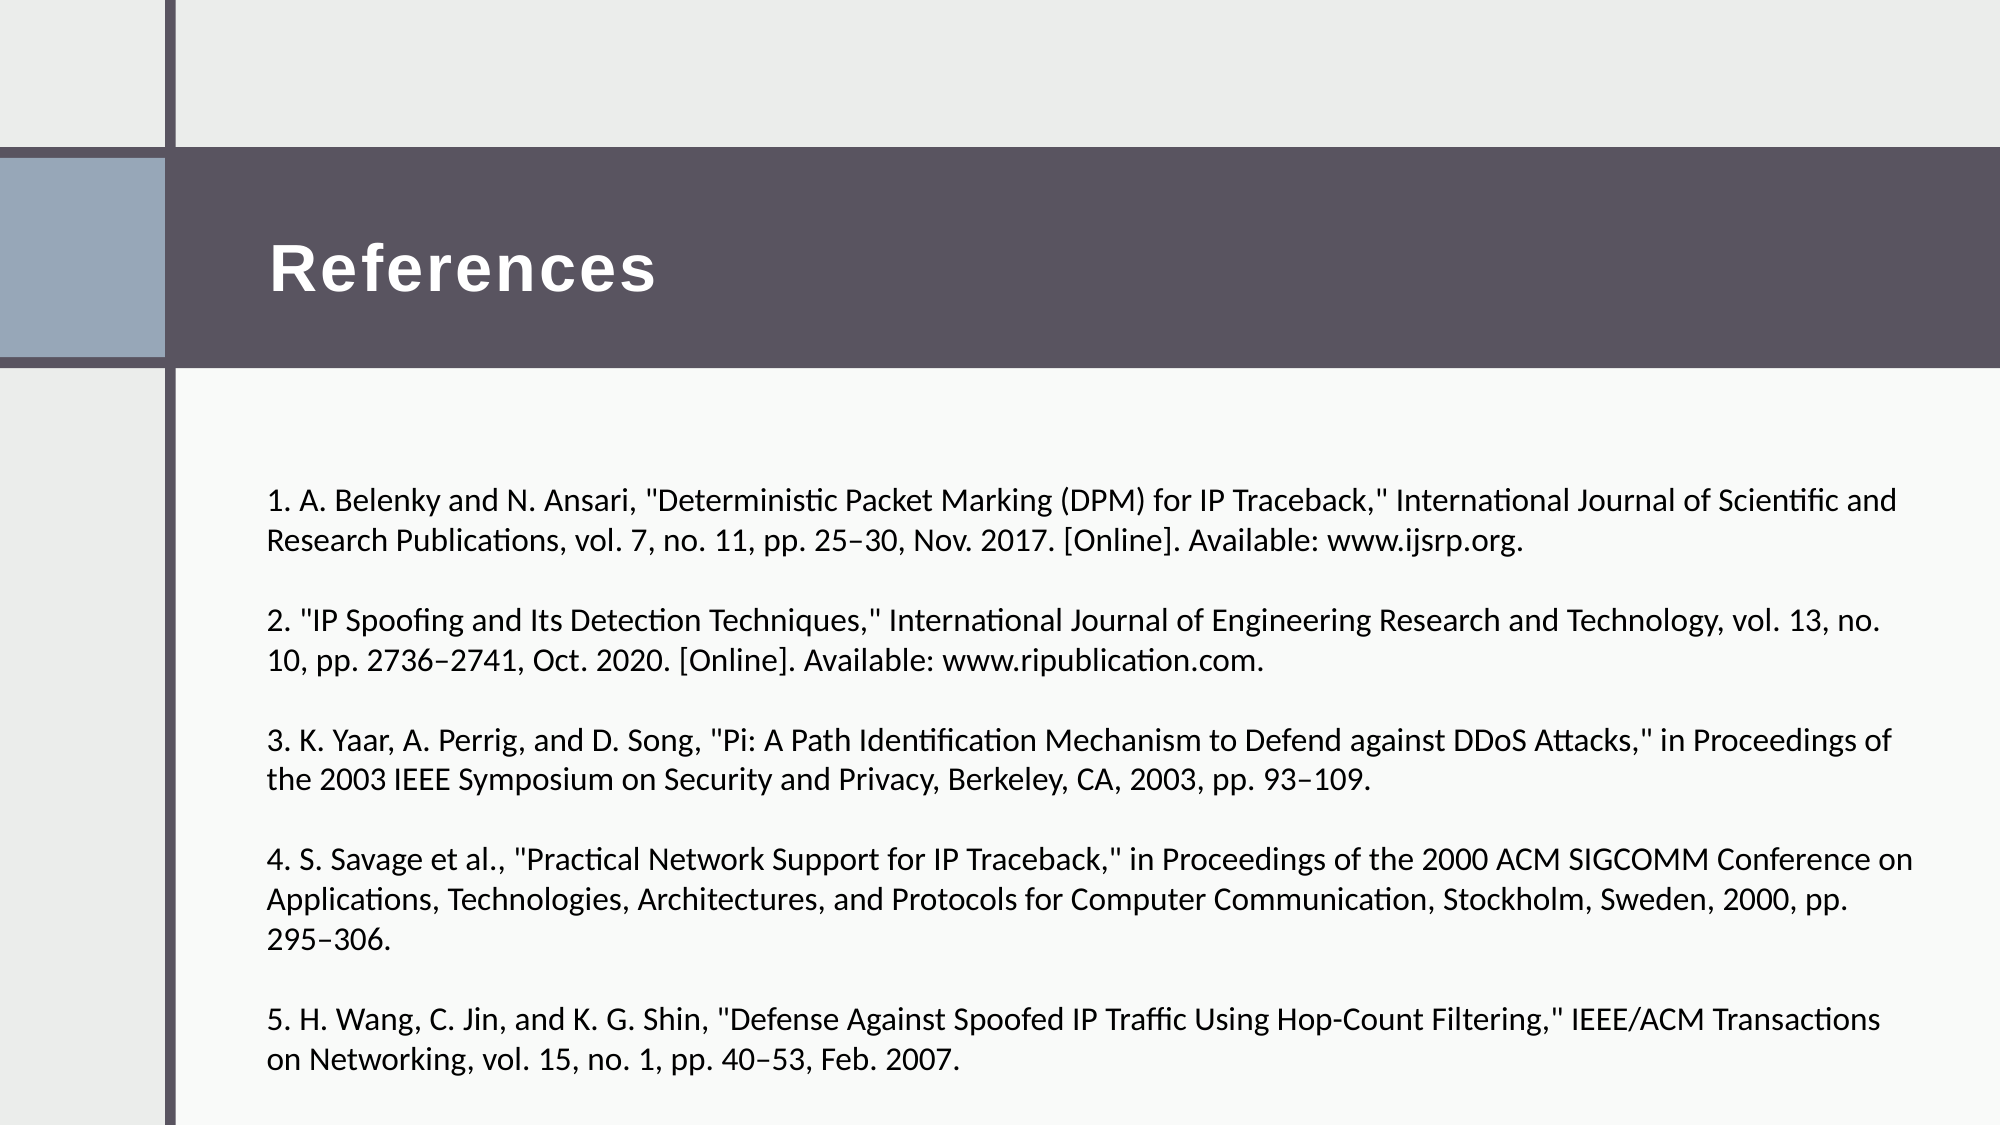

# References

1. A. Belenky and N. Ansari, "Deterministic Packet Marking (DPM) for IP Traceback," International Journal of Scientific and Research Publications, vol. 7, no. 11, pp. 25–30, Nov. 2017. [Online]. Available: www.ijsrp.org.

2. "IP Spoofing and Its Detection Techniques," International Journal of Engineering Research and Technology, vol. 13, no. 10, pp. 2736–2741, Oct. 2020. [Online]. Available: www.ripublication.com.

3. K. Yaar, A. Perrig, and D. Song, "Pi: A Path Identification Mechanism to Defend against DDoS Attacks," in Proceedings of the 2003 IEEE Symposium on Security and Privacy, Berkeley, CA, 2003, pp. 93–109.

4. S. Savage et al., "Practical Network Support for IP Traceback," in Proceedings of the 2000 ACM SIGCOMM Conference on Applications, Technologies, Architectures, and Protocols for Computer Communication, Stockholm, Sweden, 2000, pp. 295–306.

5. H. Wang, C. Jin, and K. G. Shin, "Defense Against Spoofed IP Traffic Using Hop-Count Filtering," IEEE/ACM Transactions on Networking, vol. 15, no. 1, pp. 40–53, Feb. 2007.